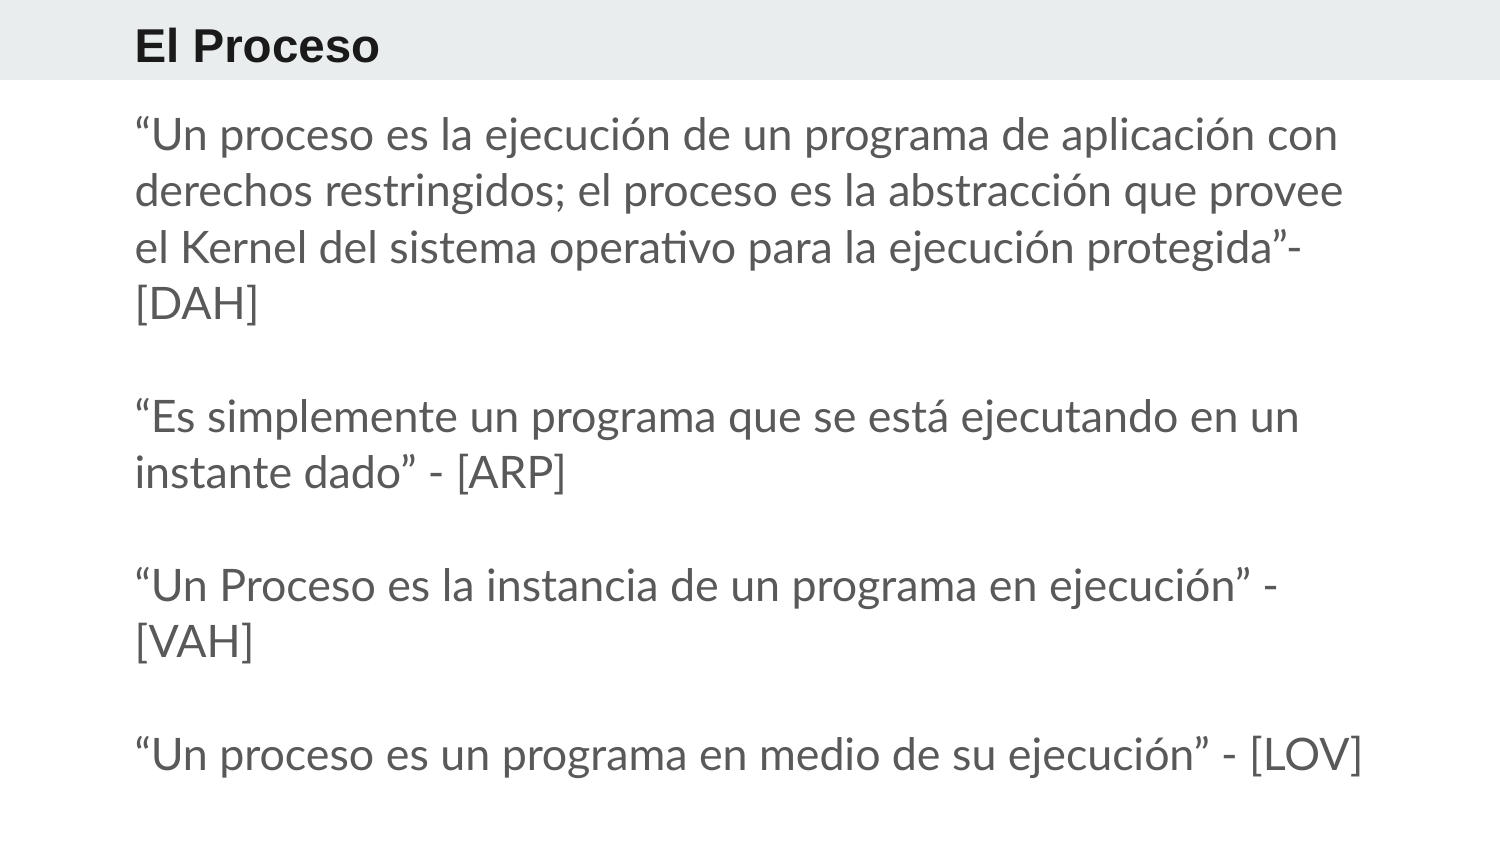

# El Proceso
“Un proceso es la ejecución de un programa de aplicación con derechos restringidos; el proceso es la abstracción que provee el Kernel del sistema operativo para la ejecución protegida”- [DAH]

“Es simplemente un programa que se está ejecutando en un instante dado” - [ARP]

“Un Proceso es la instancia de un programa en ejecución” - [VAH]

“Un proceso es un programa en medio de su ejecución” - [LOV]